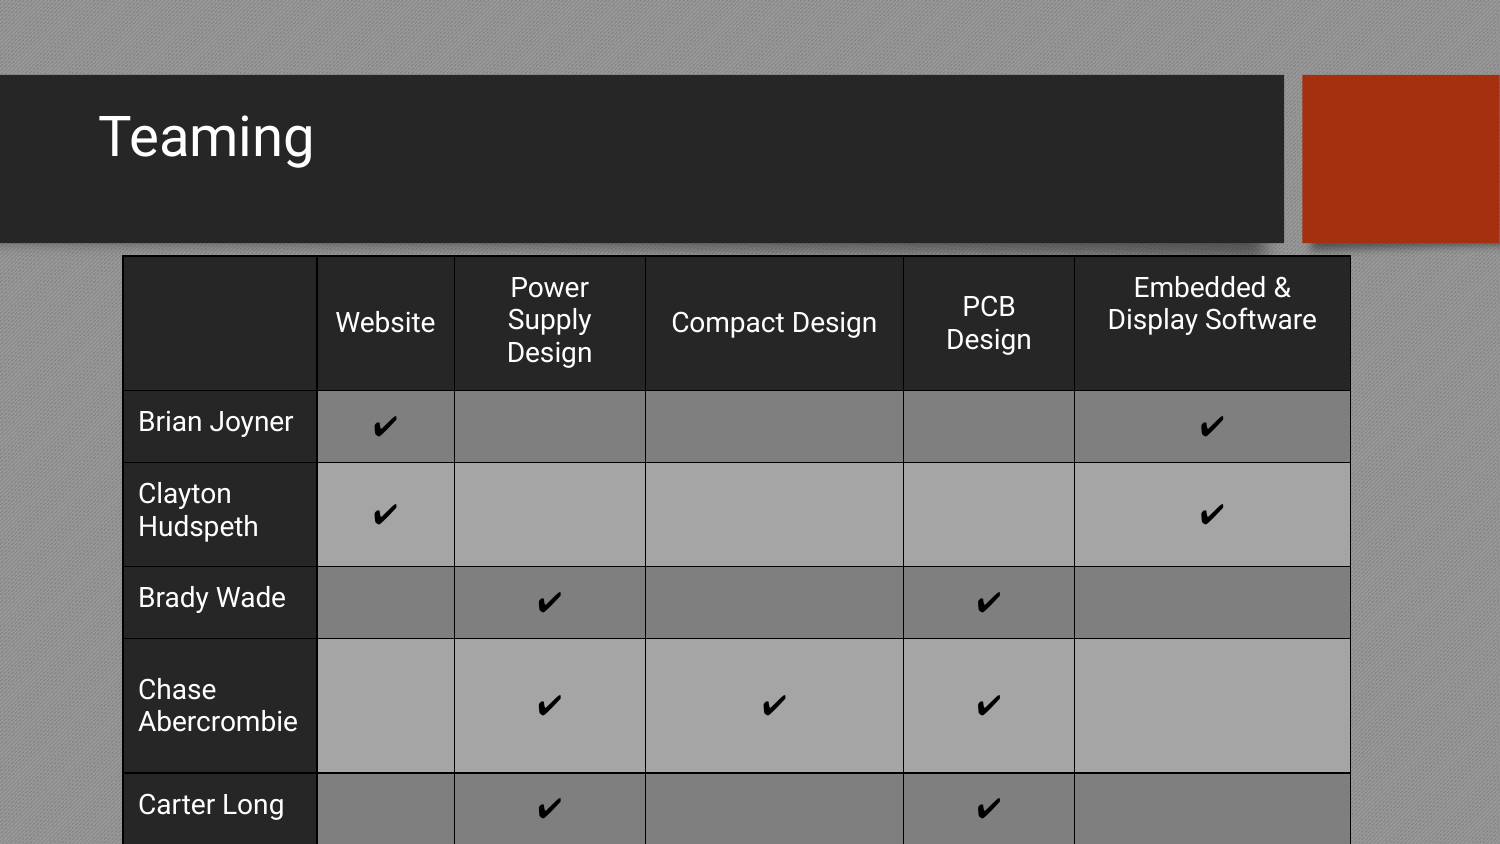

# Teaming
|  | Website | Power Supply Design | Compact Design | PCB Design | Embedded & Display Software |
| --- | --- | --- | --- | --- | --- |
| Brian Joyner | ✔ |  |  |  | ✔ |
| Clayton Hudspeth | ✔ |  |  |  | ✔ |
| Brady Wade |  | ✔ |  | ✔ |  |
| Chase Abercrombie |  | ✔ | ✔ | ✔ |  |
| Carter Long |  | ✔ |  | ✔ |  |